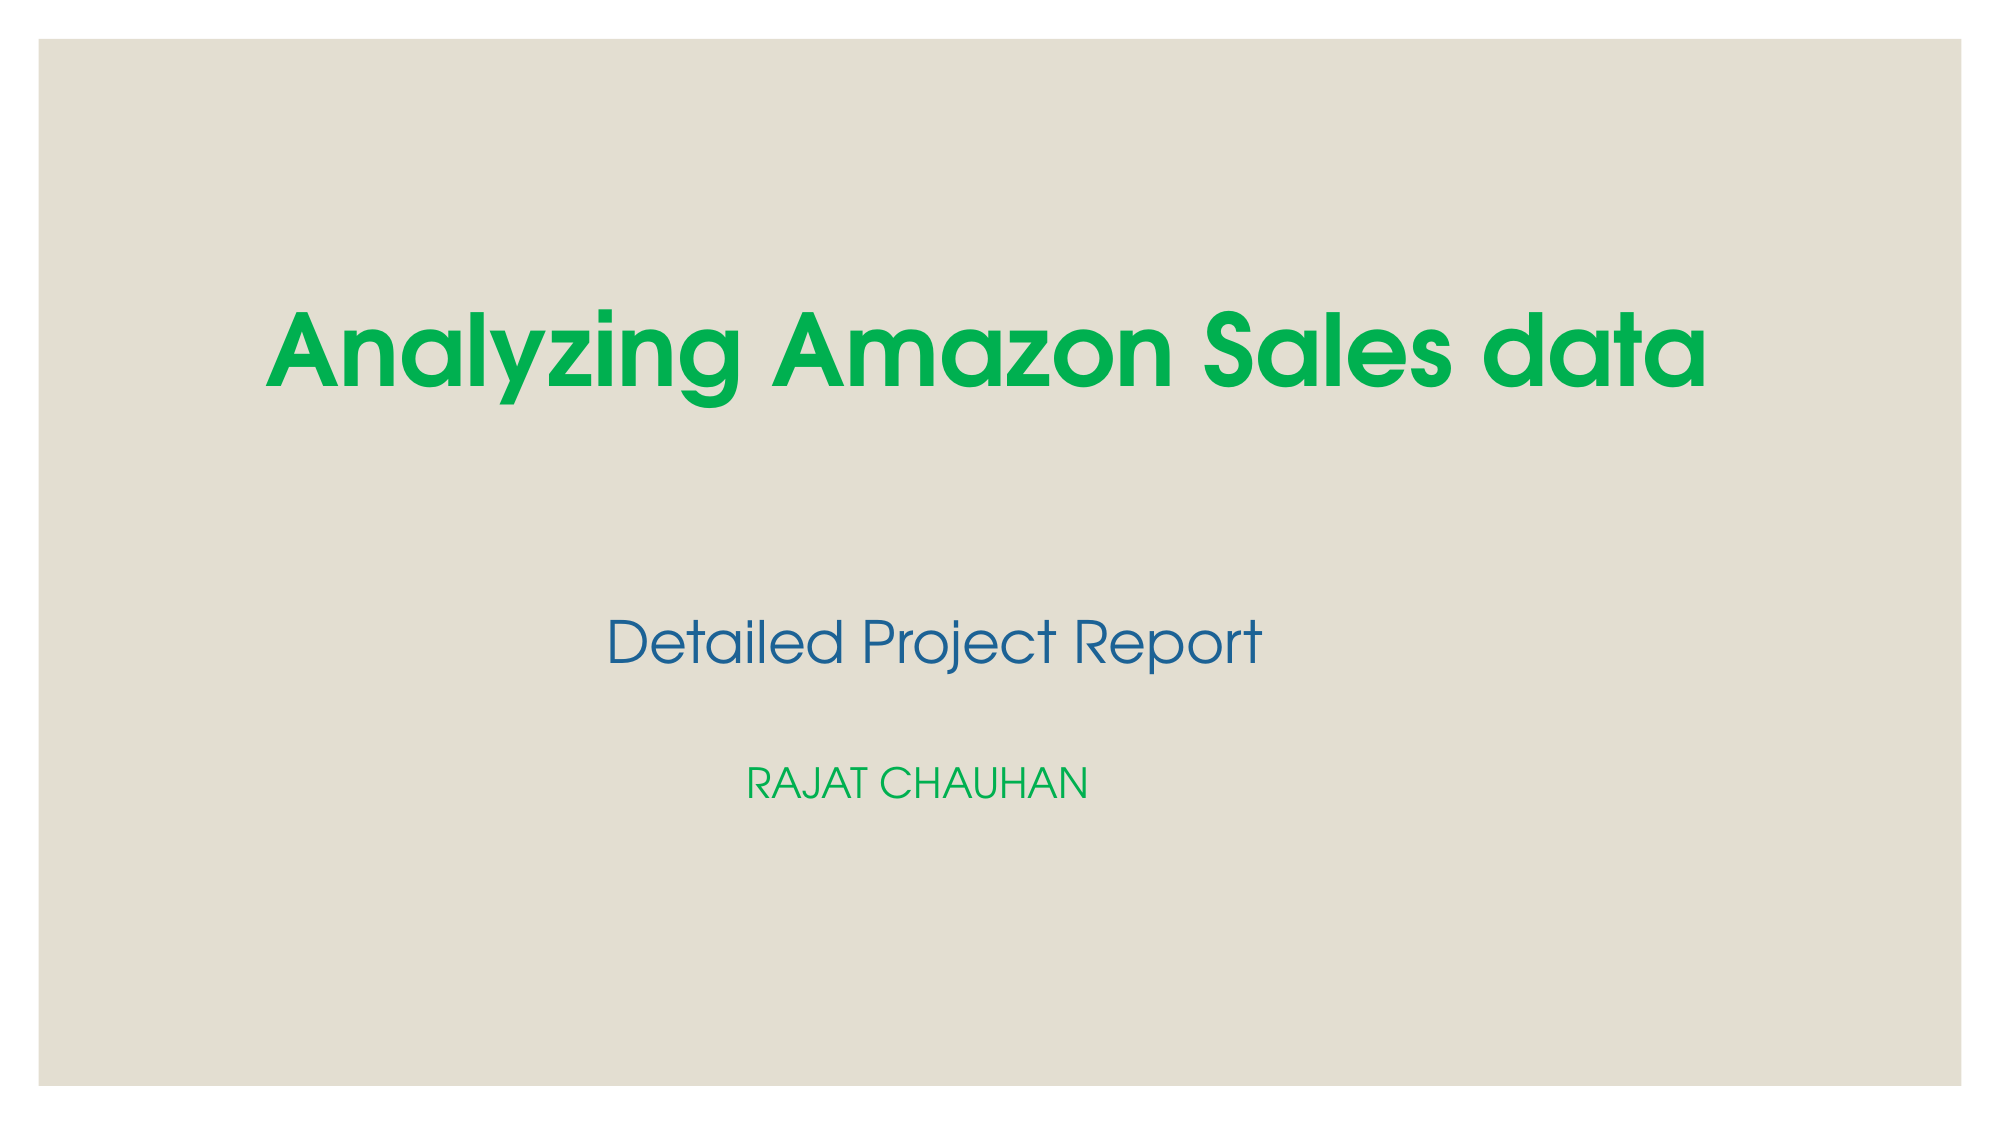

# Analyzing Amazon Sales data
                               Detailed Project Report
RAJAT CHAUHAN